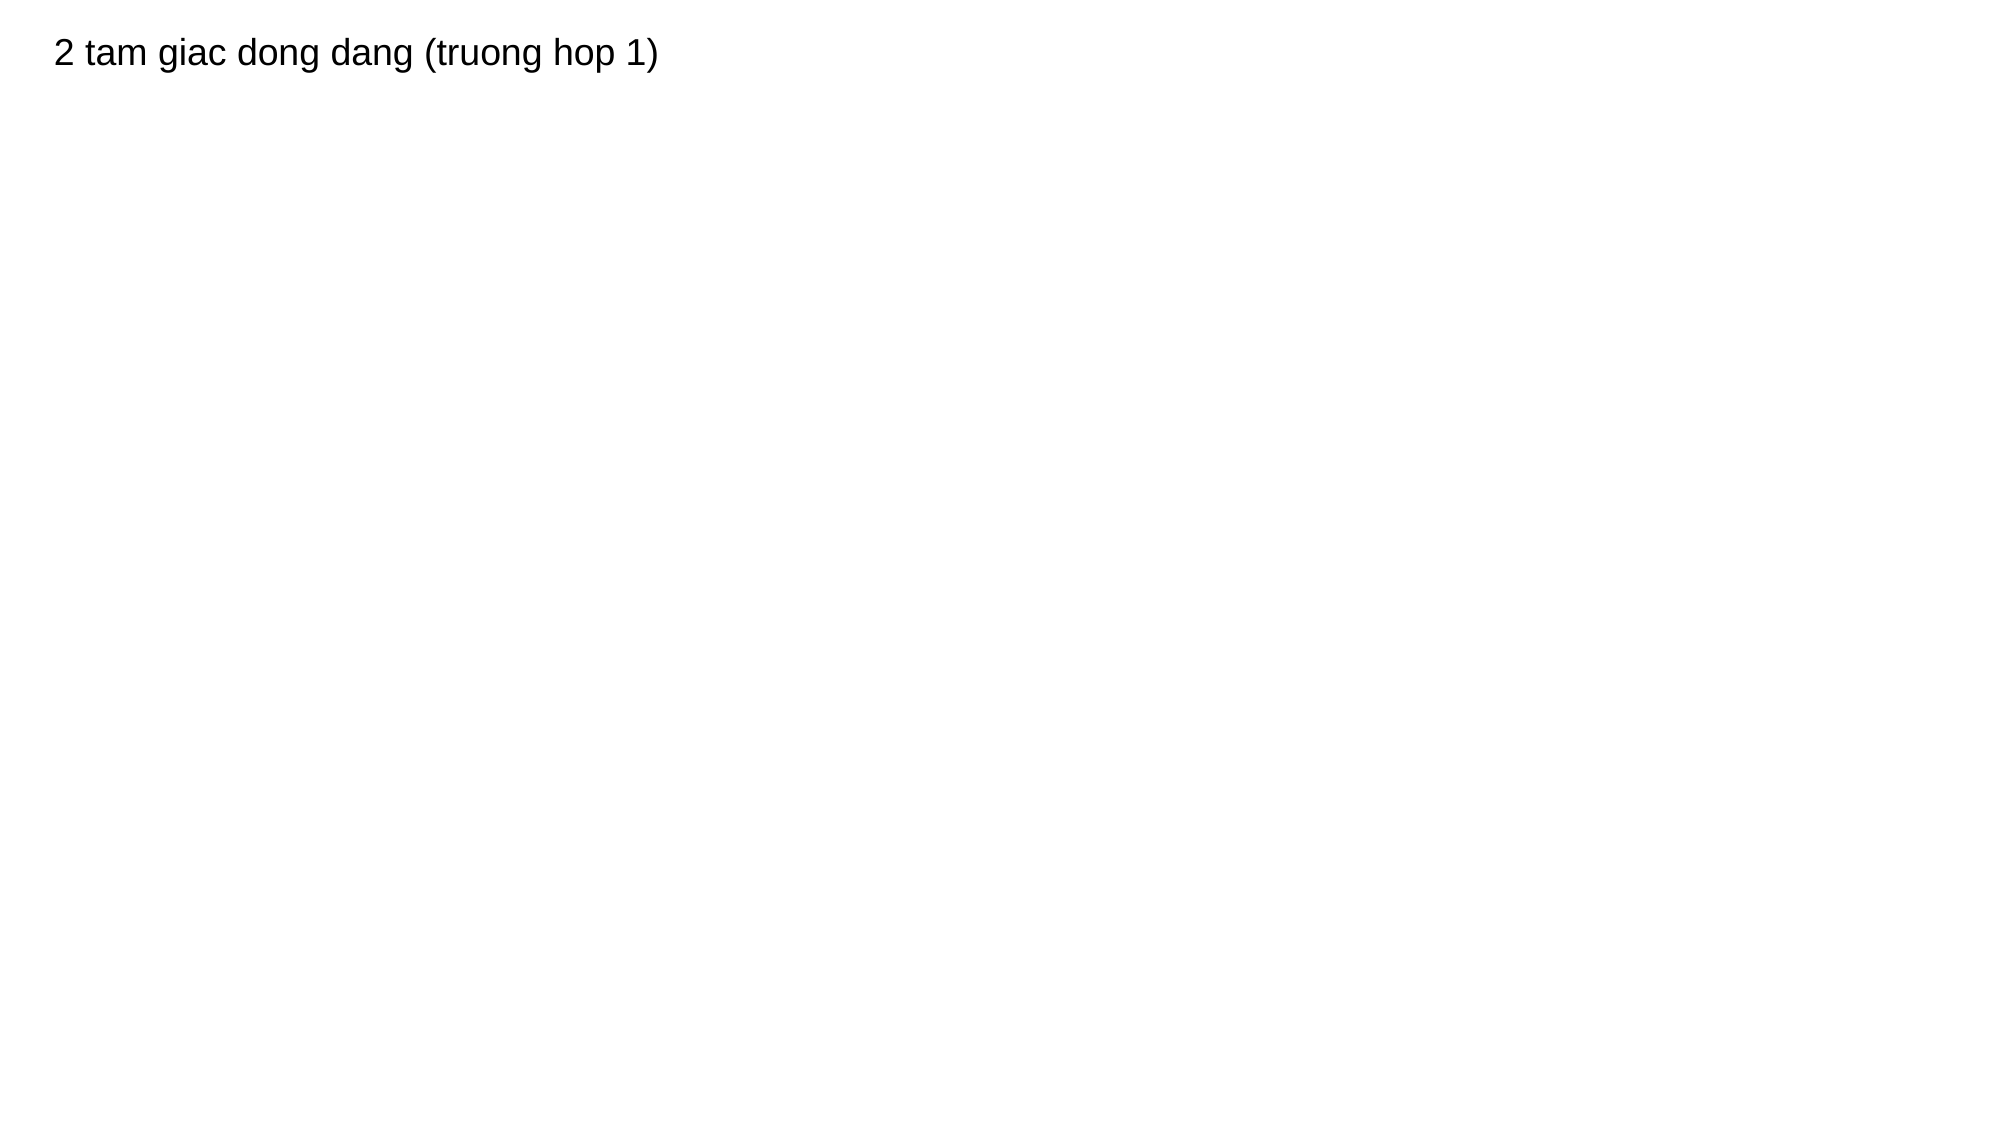

2 tam giac dong dang (truong hop 1)